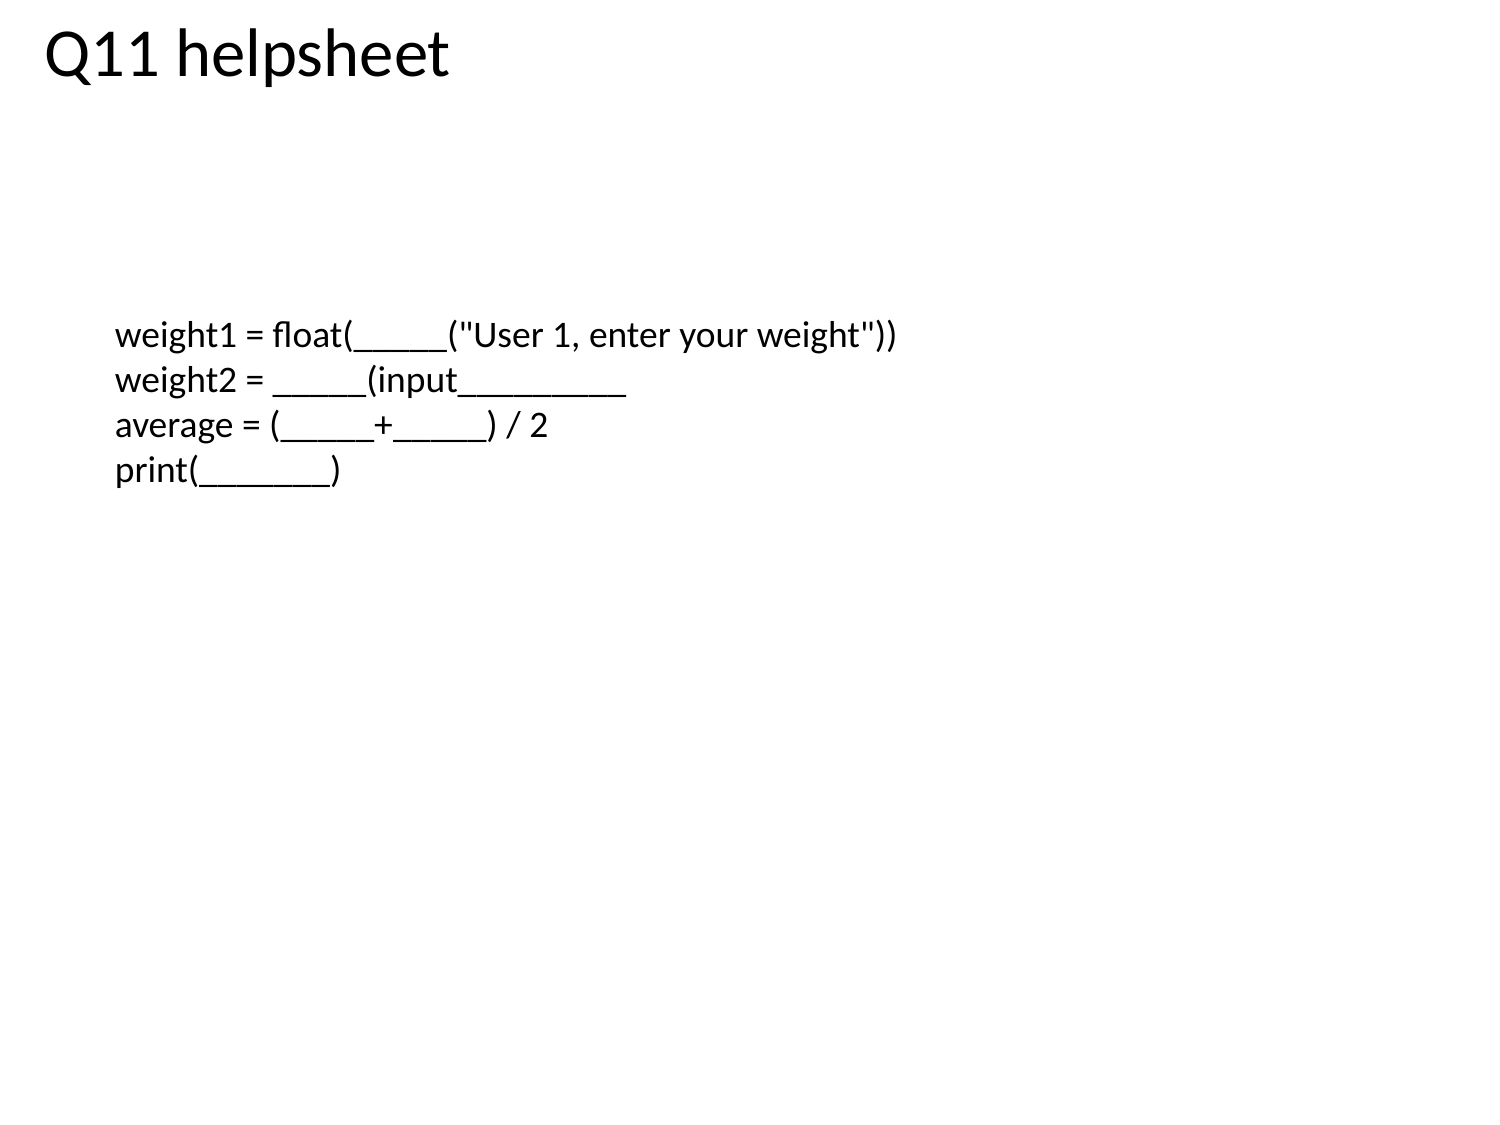

# Q11 helpsheet

weight1 = float(_____("User 1, enter your weight"))
weight2 = _____(input_________
average = (_____+_____) / 2
print(_______)